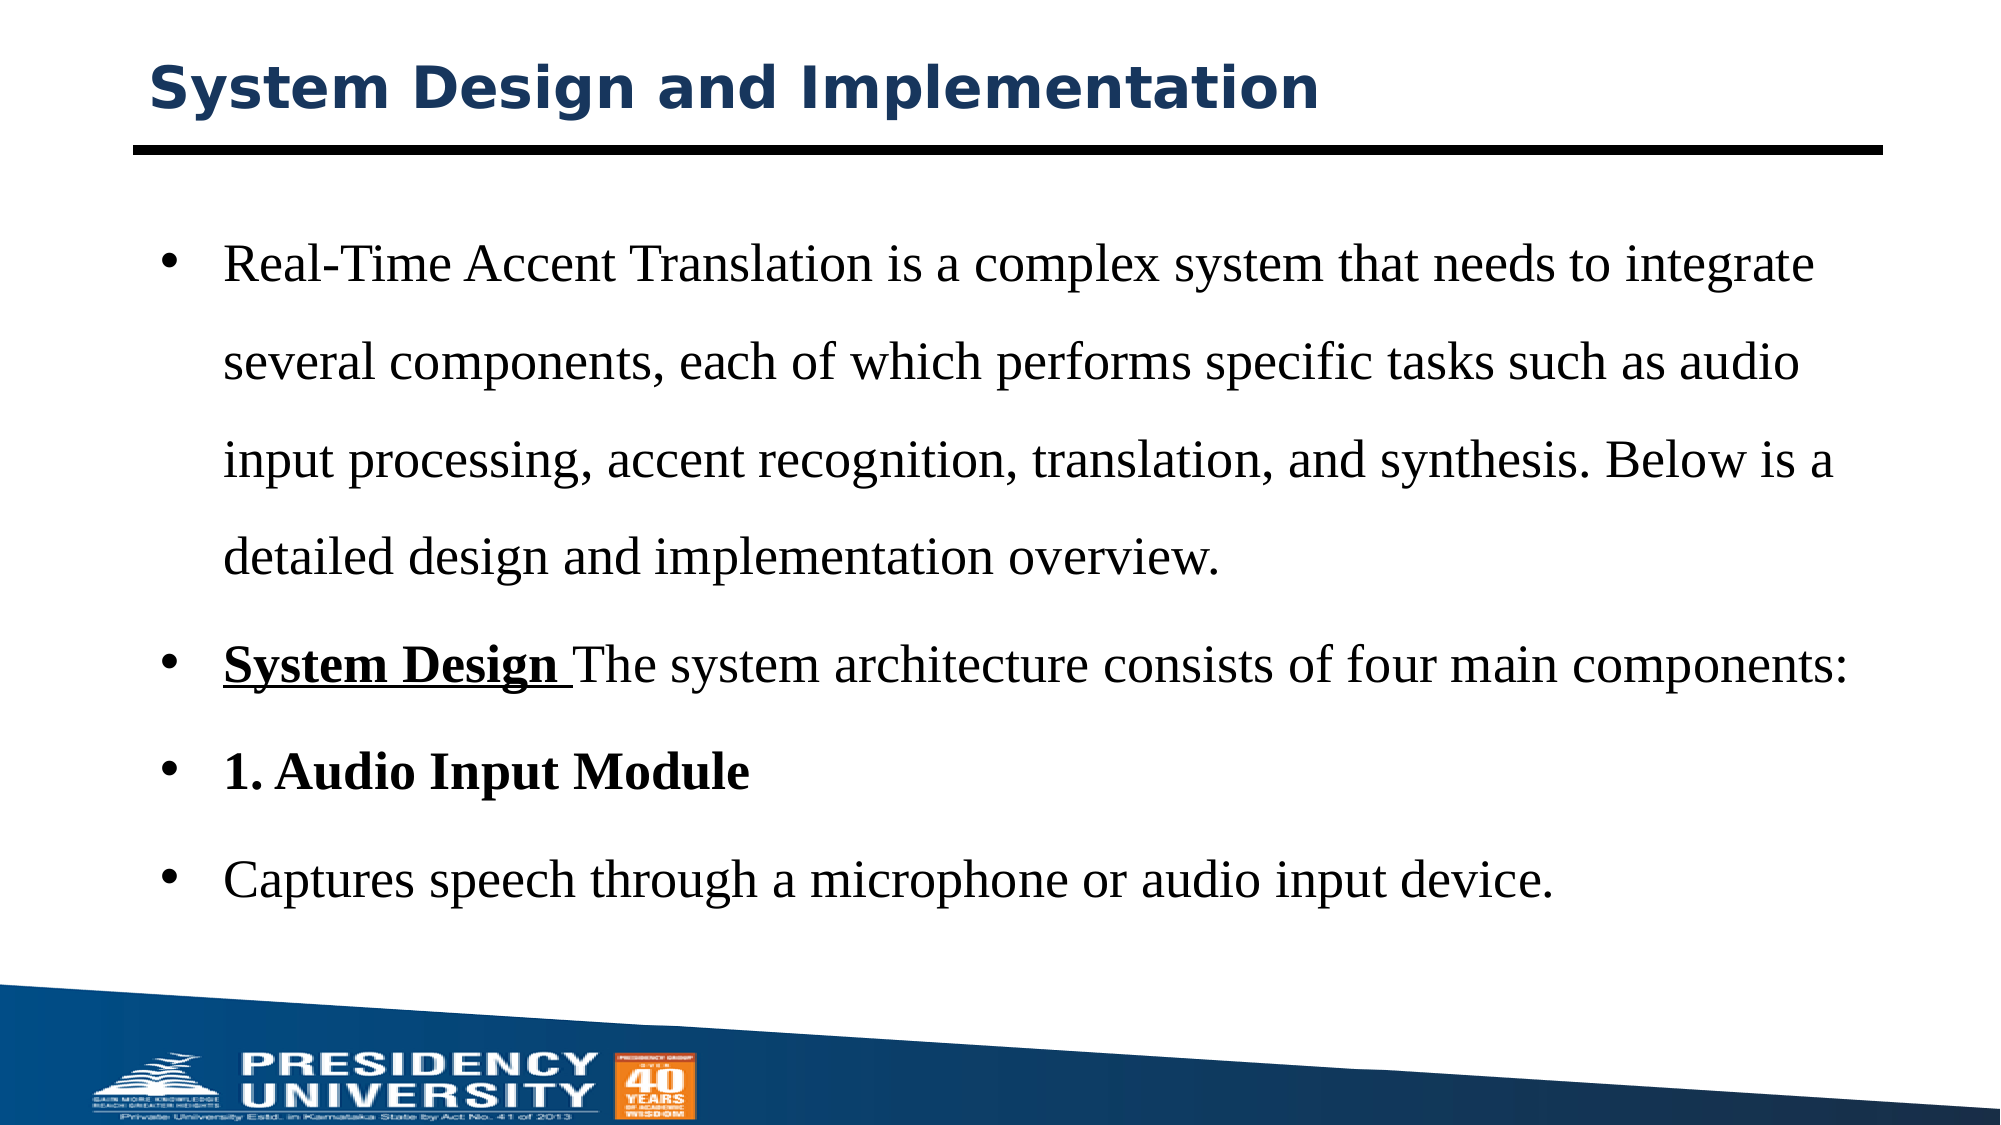

# System Design and Implementation
Real-Time Accent Translation is a complex system that needs to integrate several components, each of which performs specific tasks such as audio input processing, accent recognition, translation, and synthesis. Below is a detailed design and implementation overview.
System Design The system architecture consists of four main components:
1. Audio Input Module
Captures speech through a microphone or audio input device.